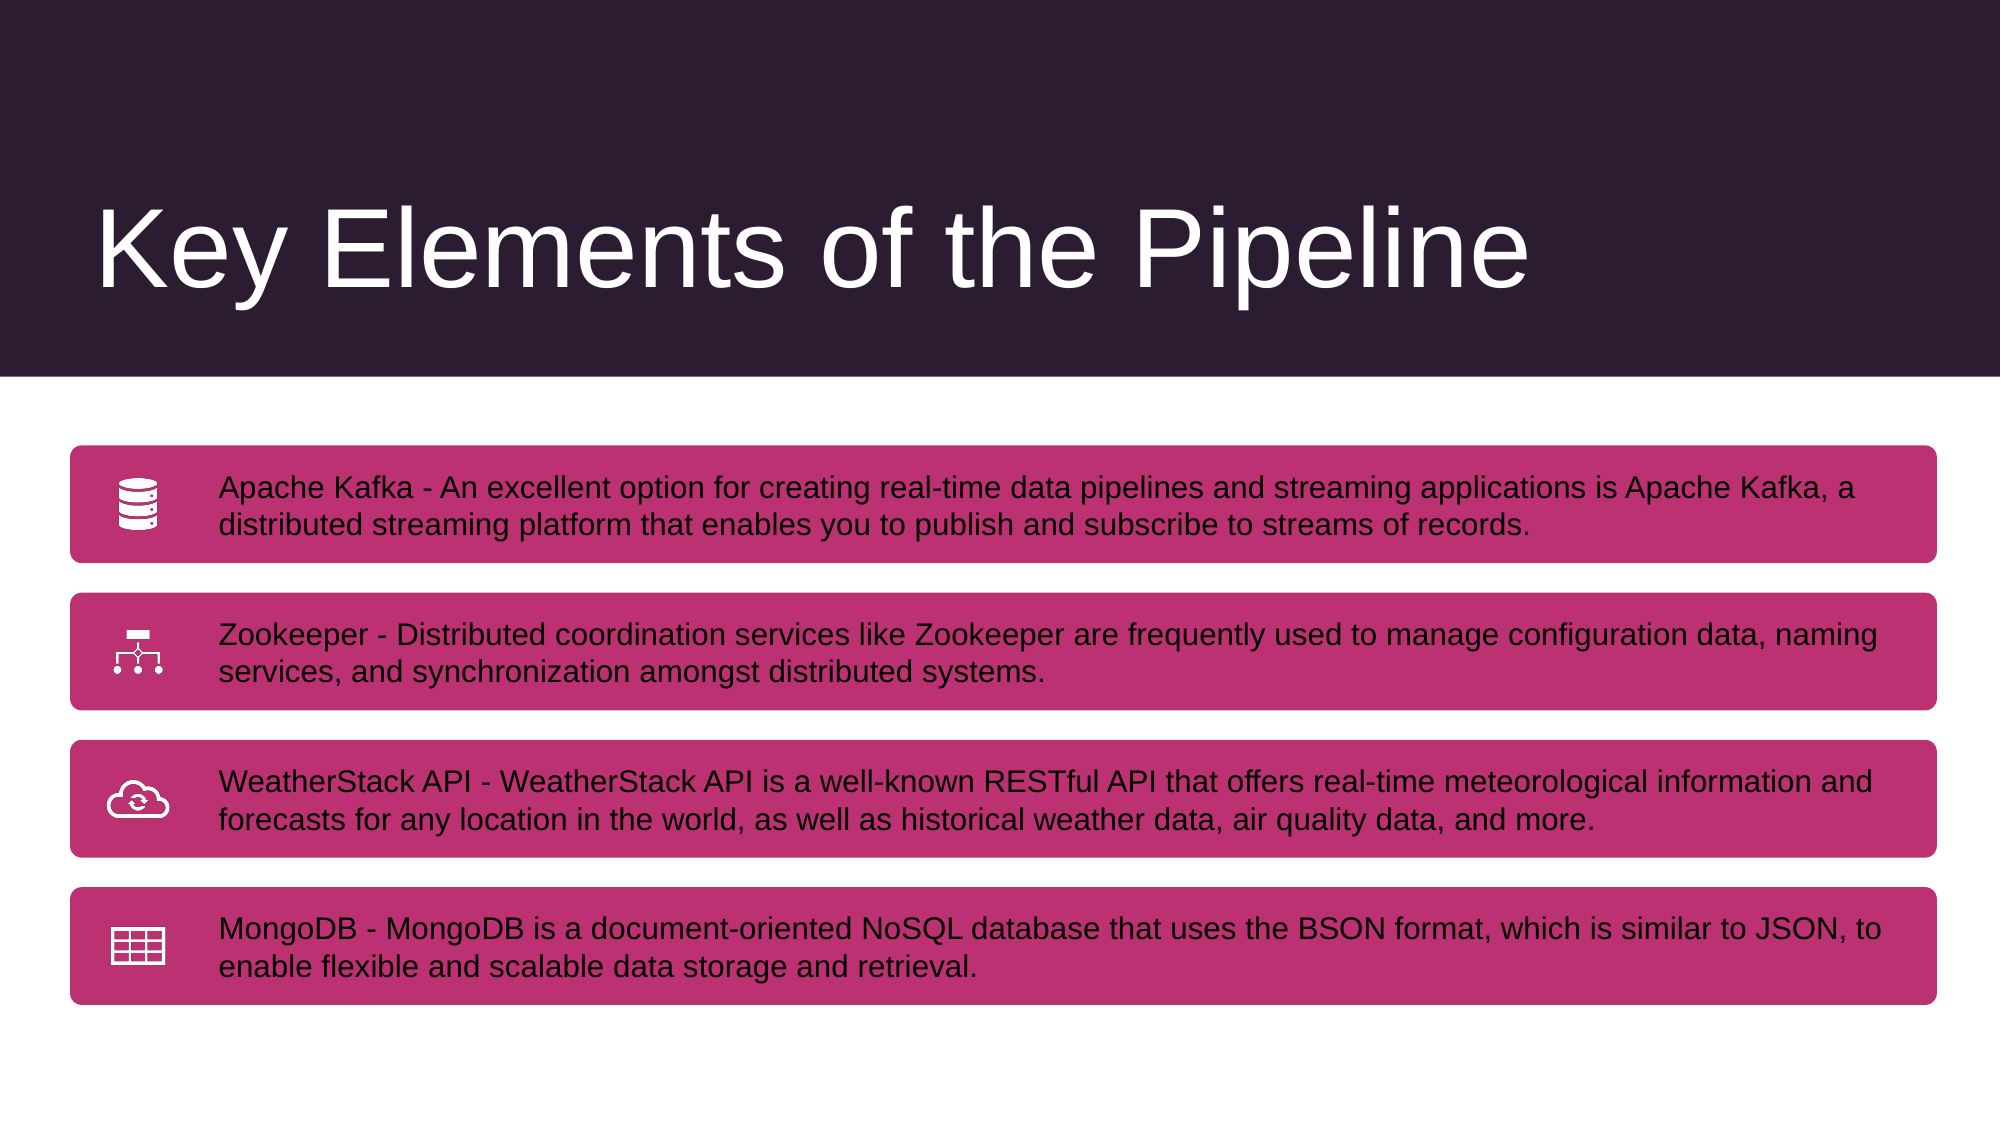

# Key Elements of the Pipeline
Apache Kafka - An excellent option for creating real-time data pipelines and streaming applications is Apache Kafka, a distributed streaming platform that enables you to publish and subscribe to streams of records.
Zookeeper - Distributed coordination services like Zookeeper are frequently used to manage configuration data, naming services, and synchronization amongst distributed systems.
WeatherStack API - WeatherStack API is a well-known RESTful API that offers real-time meteorological information and forecasts for any location in the world, as well as historical weather data, air quality data, and more.
MongoDB - MongoDB is a document-oriented NoSQL database that uses the BSON format, which is similar to JSON, to enable flexible and scalable data storage and retrieval.